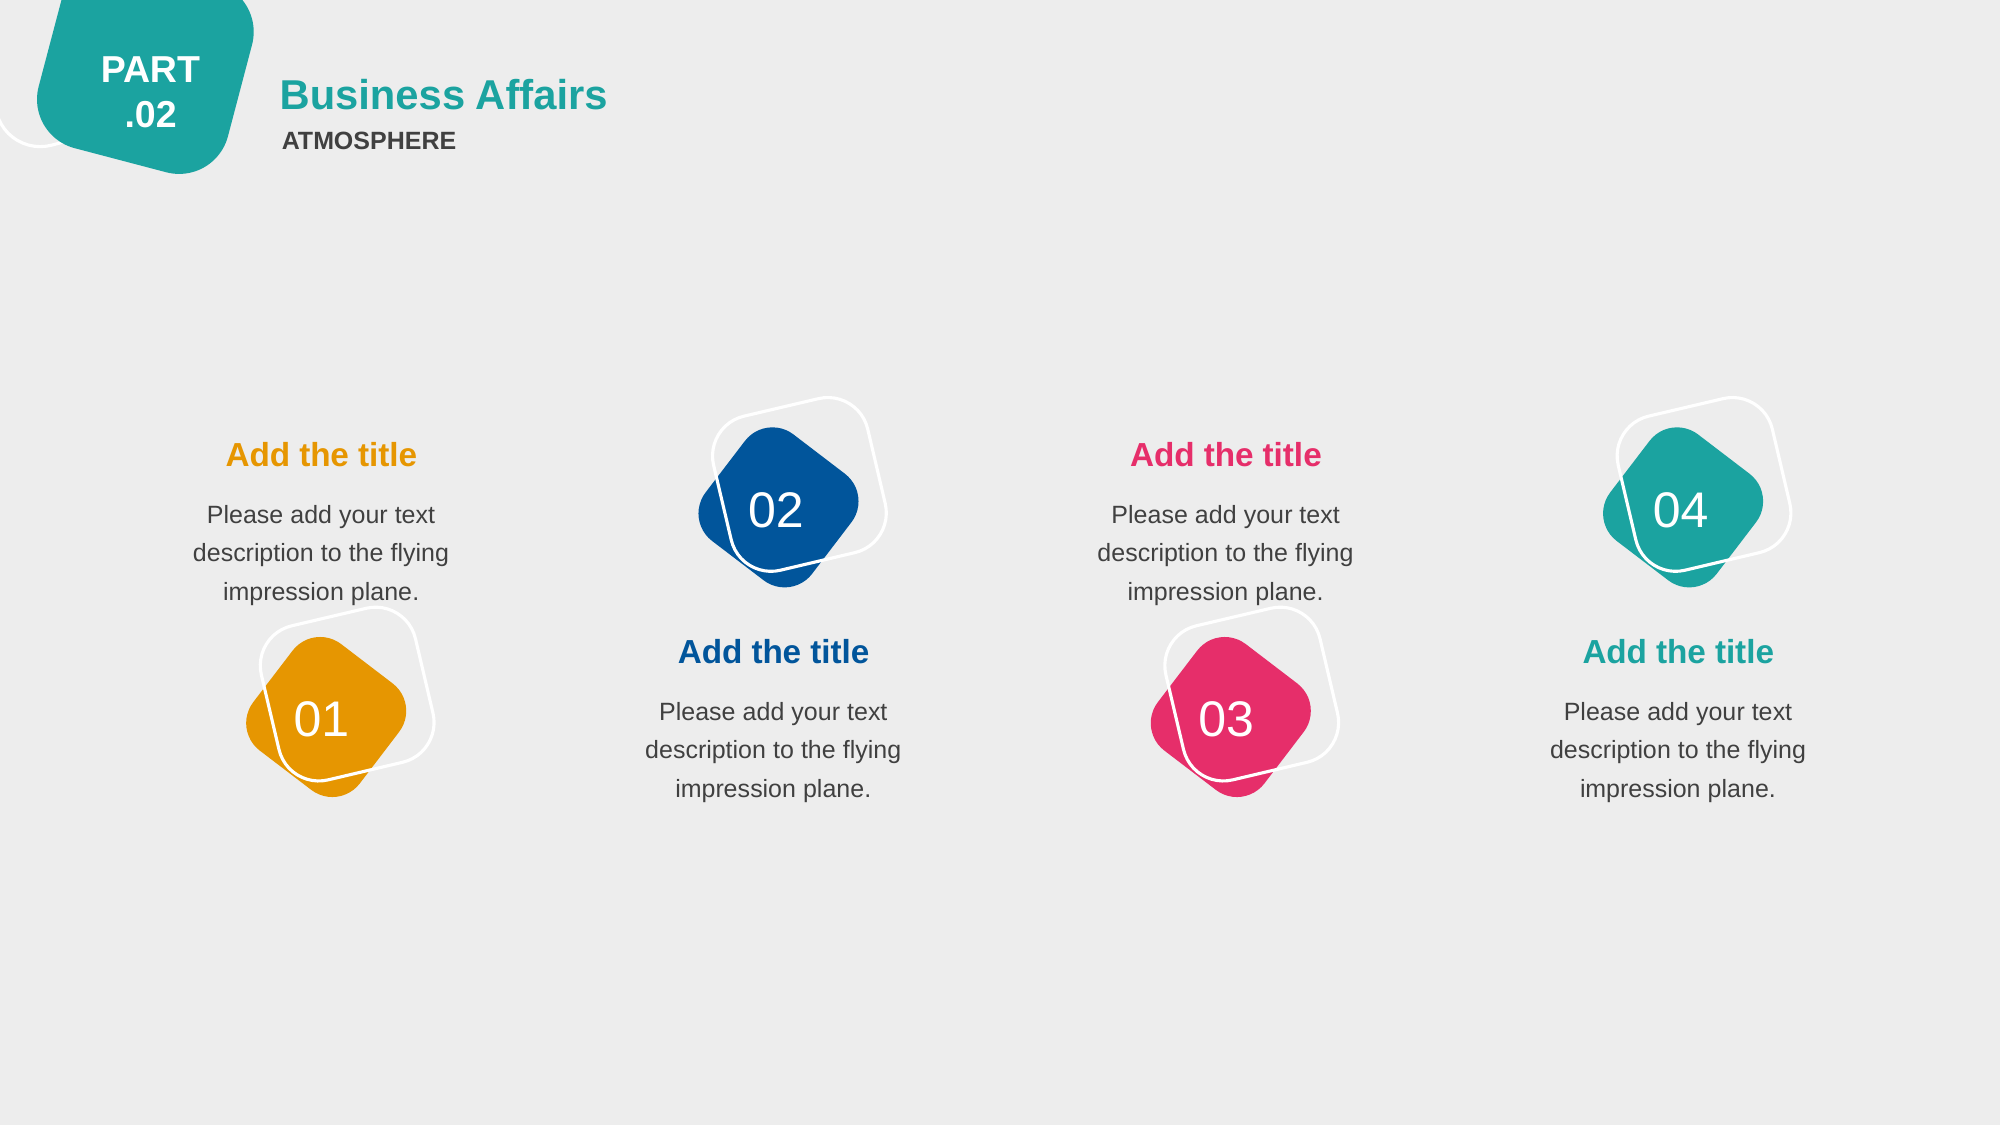

PART
.02
Business Affairs
ATMOSPHERE

Add the title
Add the title
02
04
Please add your text description to the flying impression plane.
Please add your text description to the flying impression plane.

Add the title
Add the title
01
Please add your text description to the flying impression plane.
03
Please add your text description to the flying impression plane.